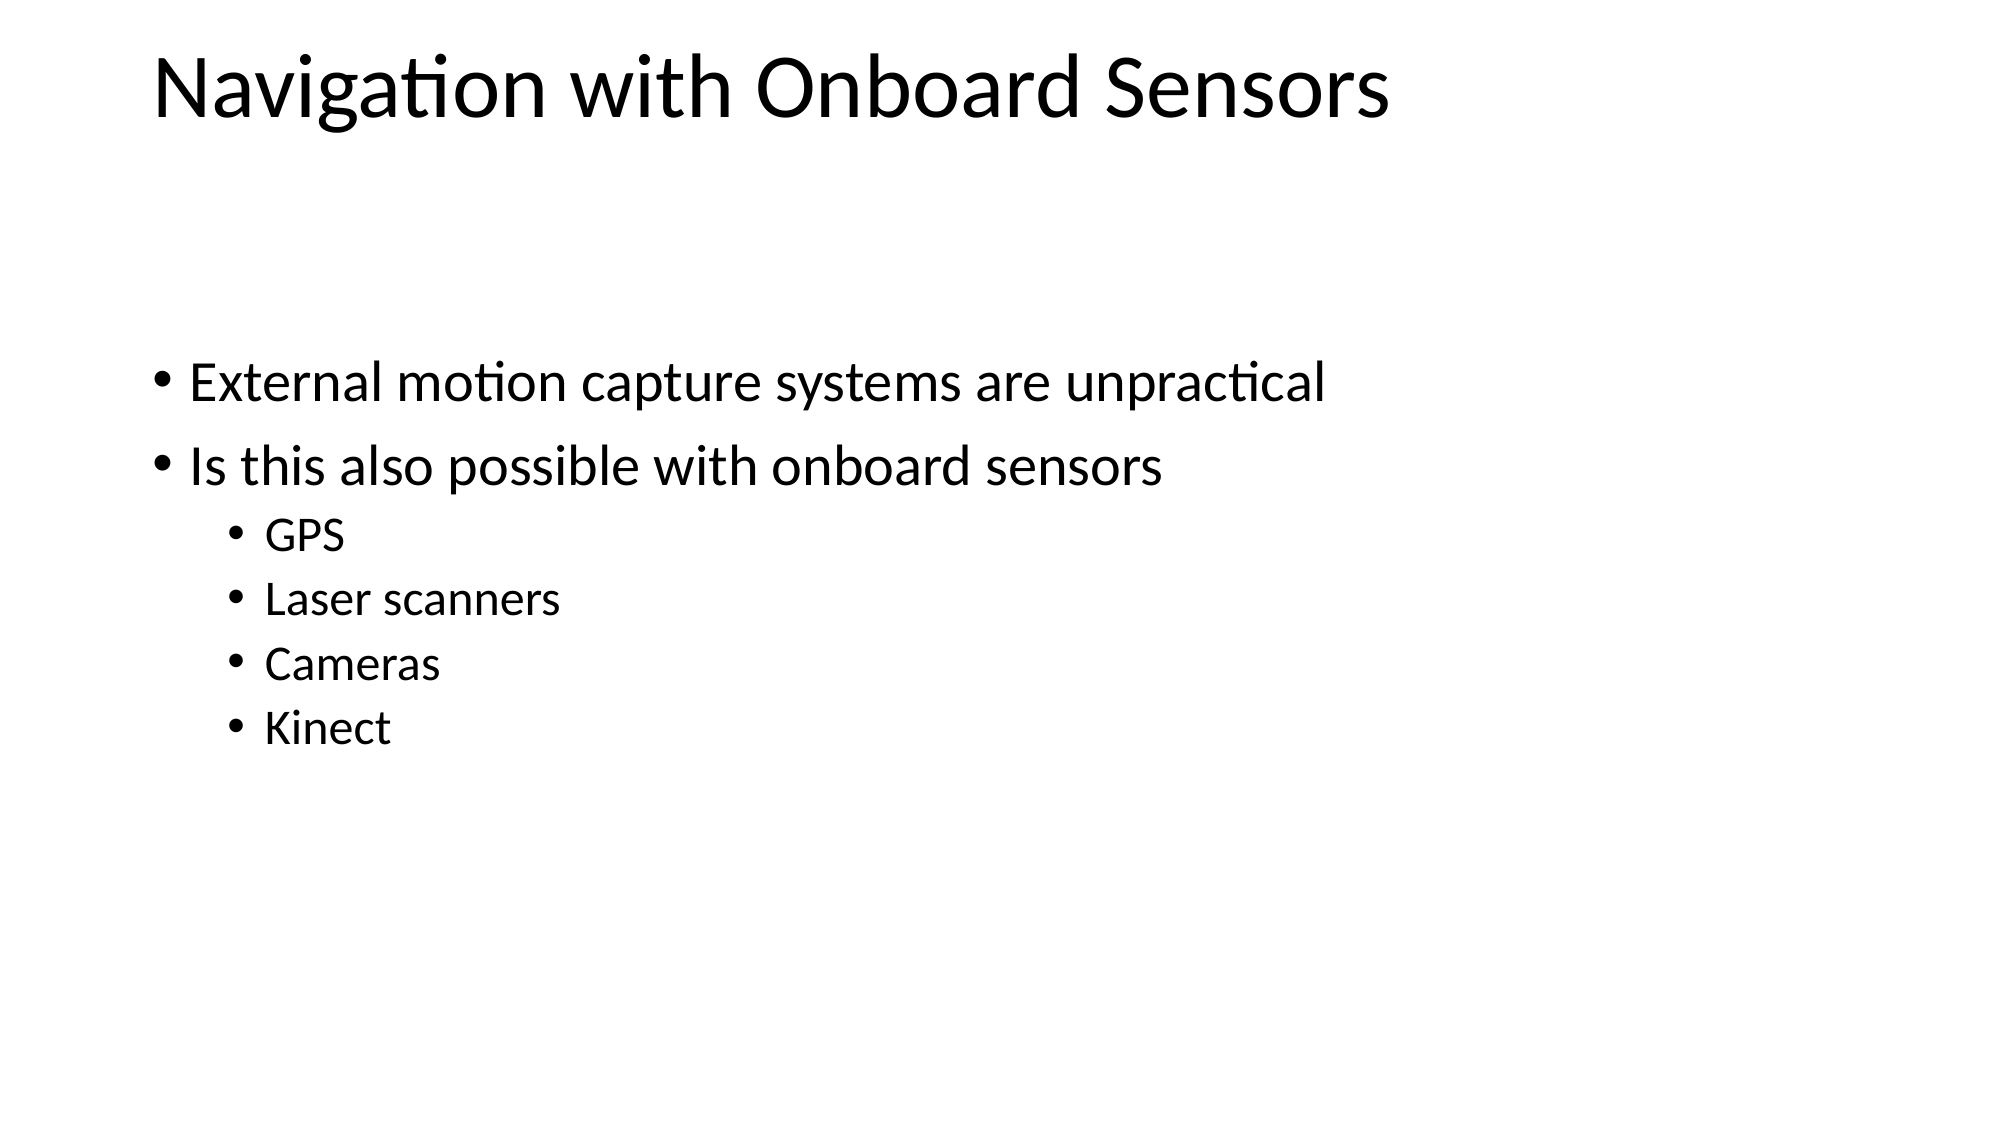

# Navigation with Onboard Sensors

External motion capture systems are unpractical
Is this also possible with onboard sensors
GPS
Laser scanners
Cameras
Kinect